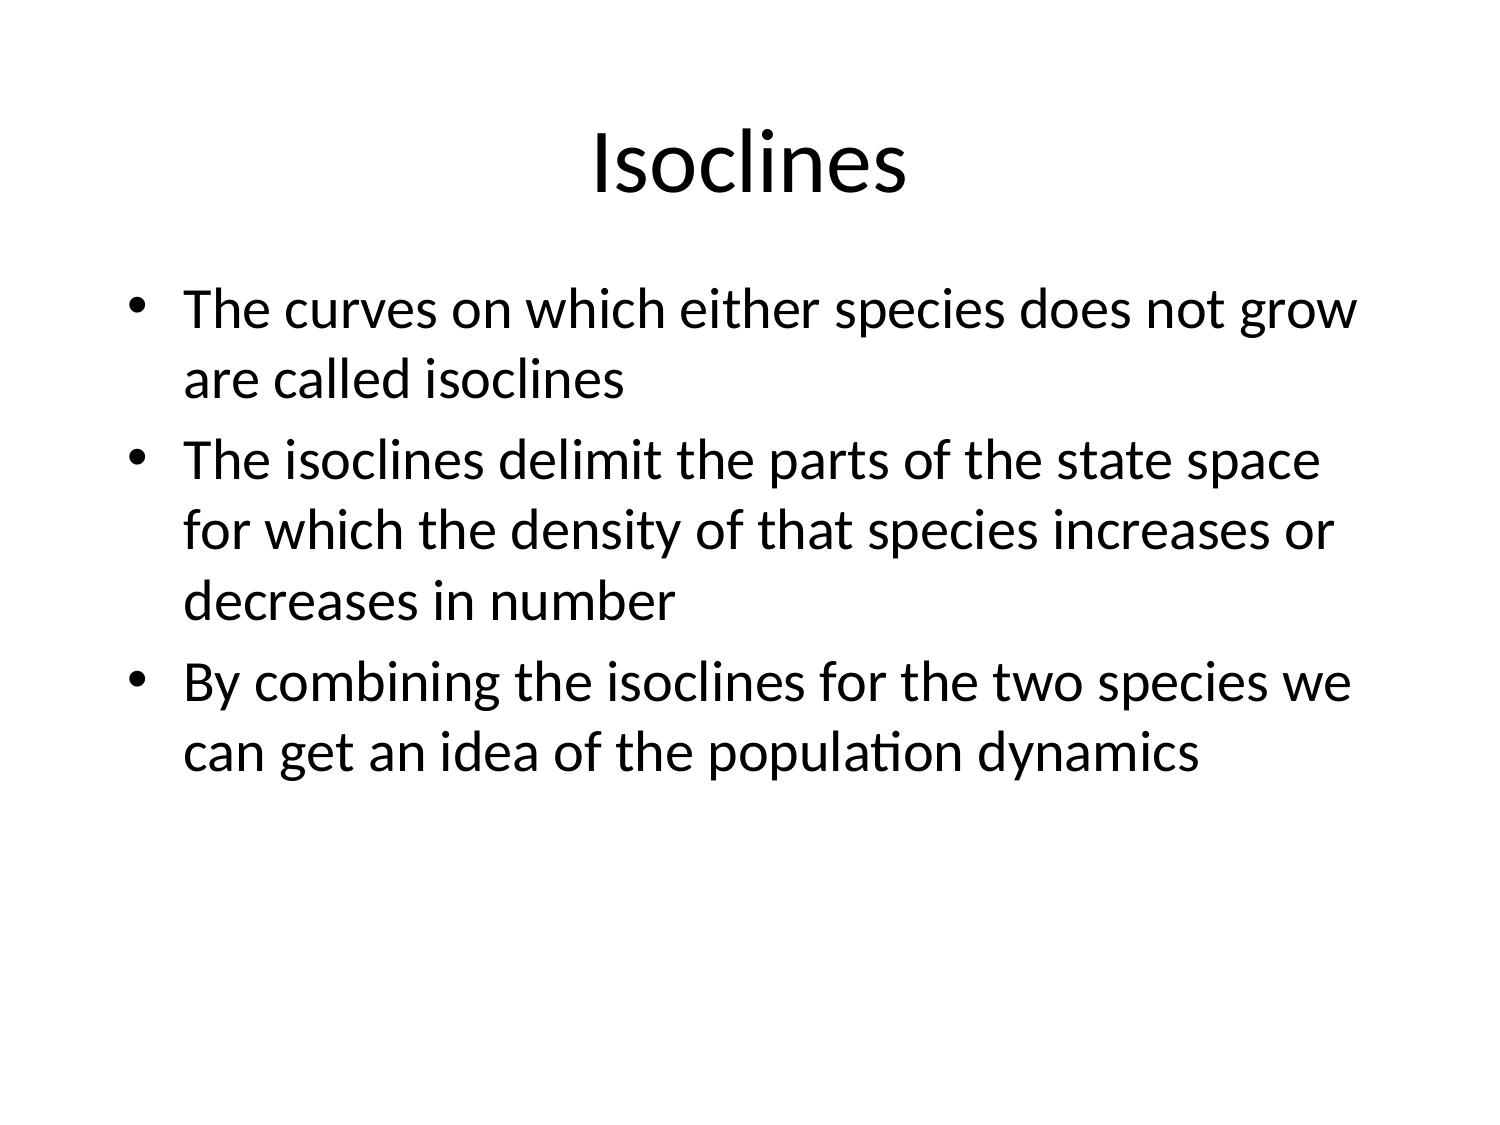

# Isoclines
The curves on which either species does not grow are called isoclines
The isoclines delimit the parts of the state space for which the density of that species increases or decreases in number
By combining the isoclines for the two species we can get an idea of the population dynamics